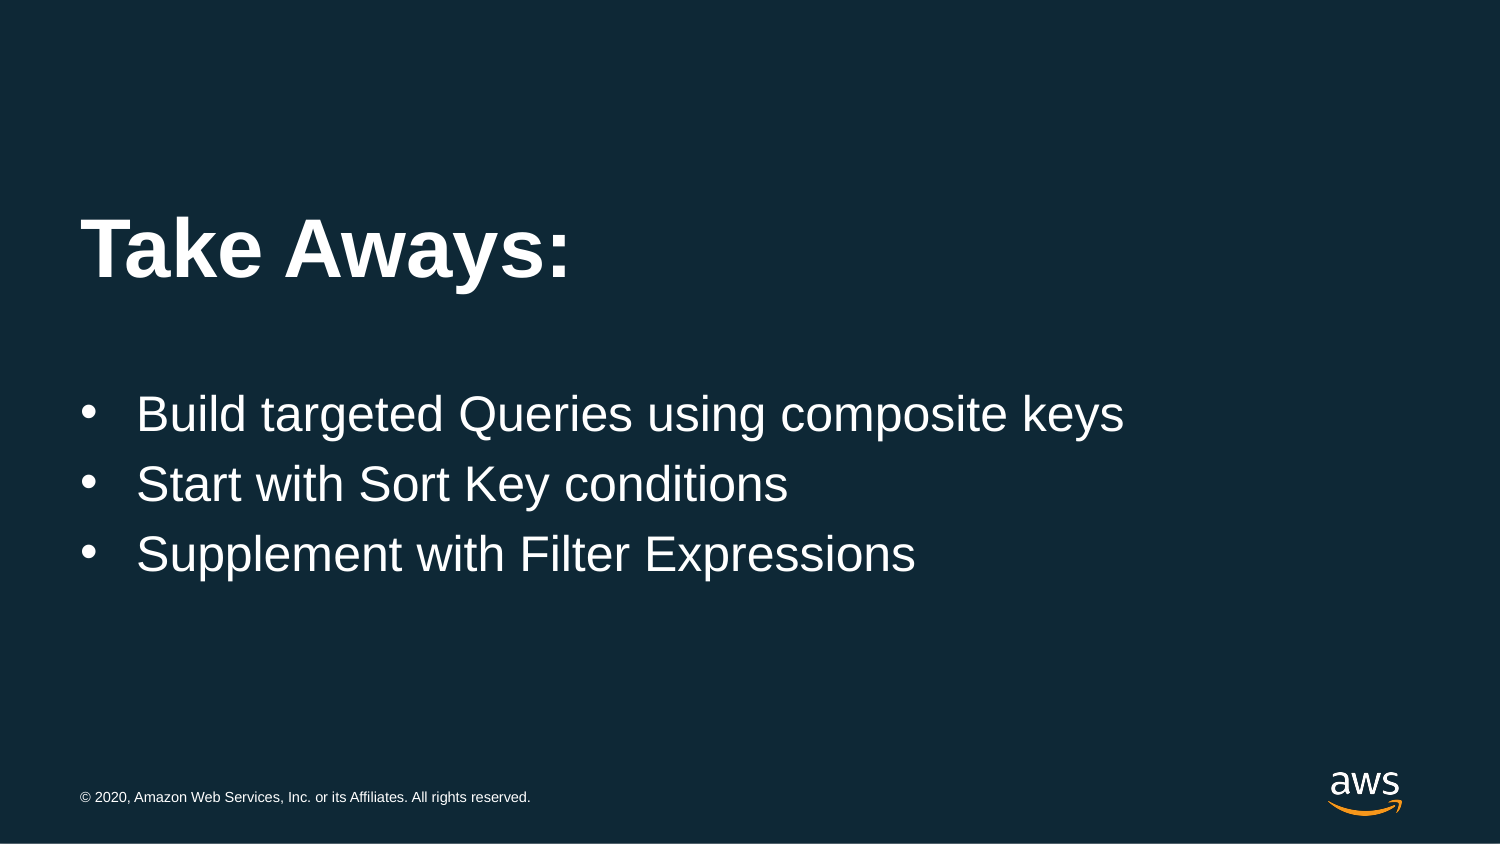

# Take Aways:
Build targeted Queries using composite keys
Start with Sort Key conditions
Supplement with Filter Expressions